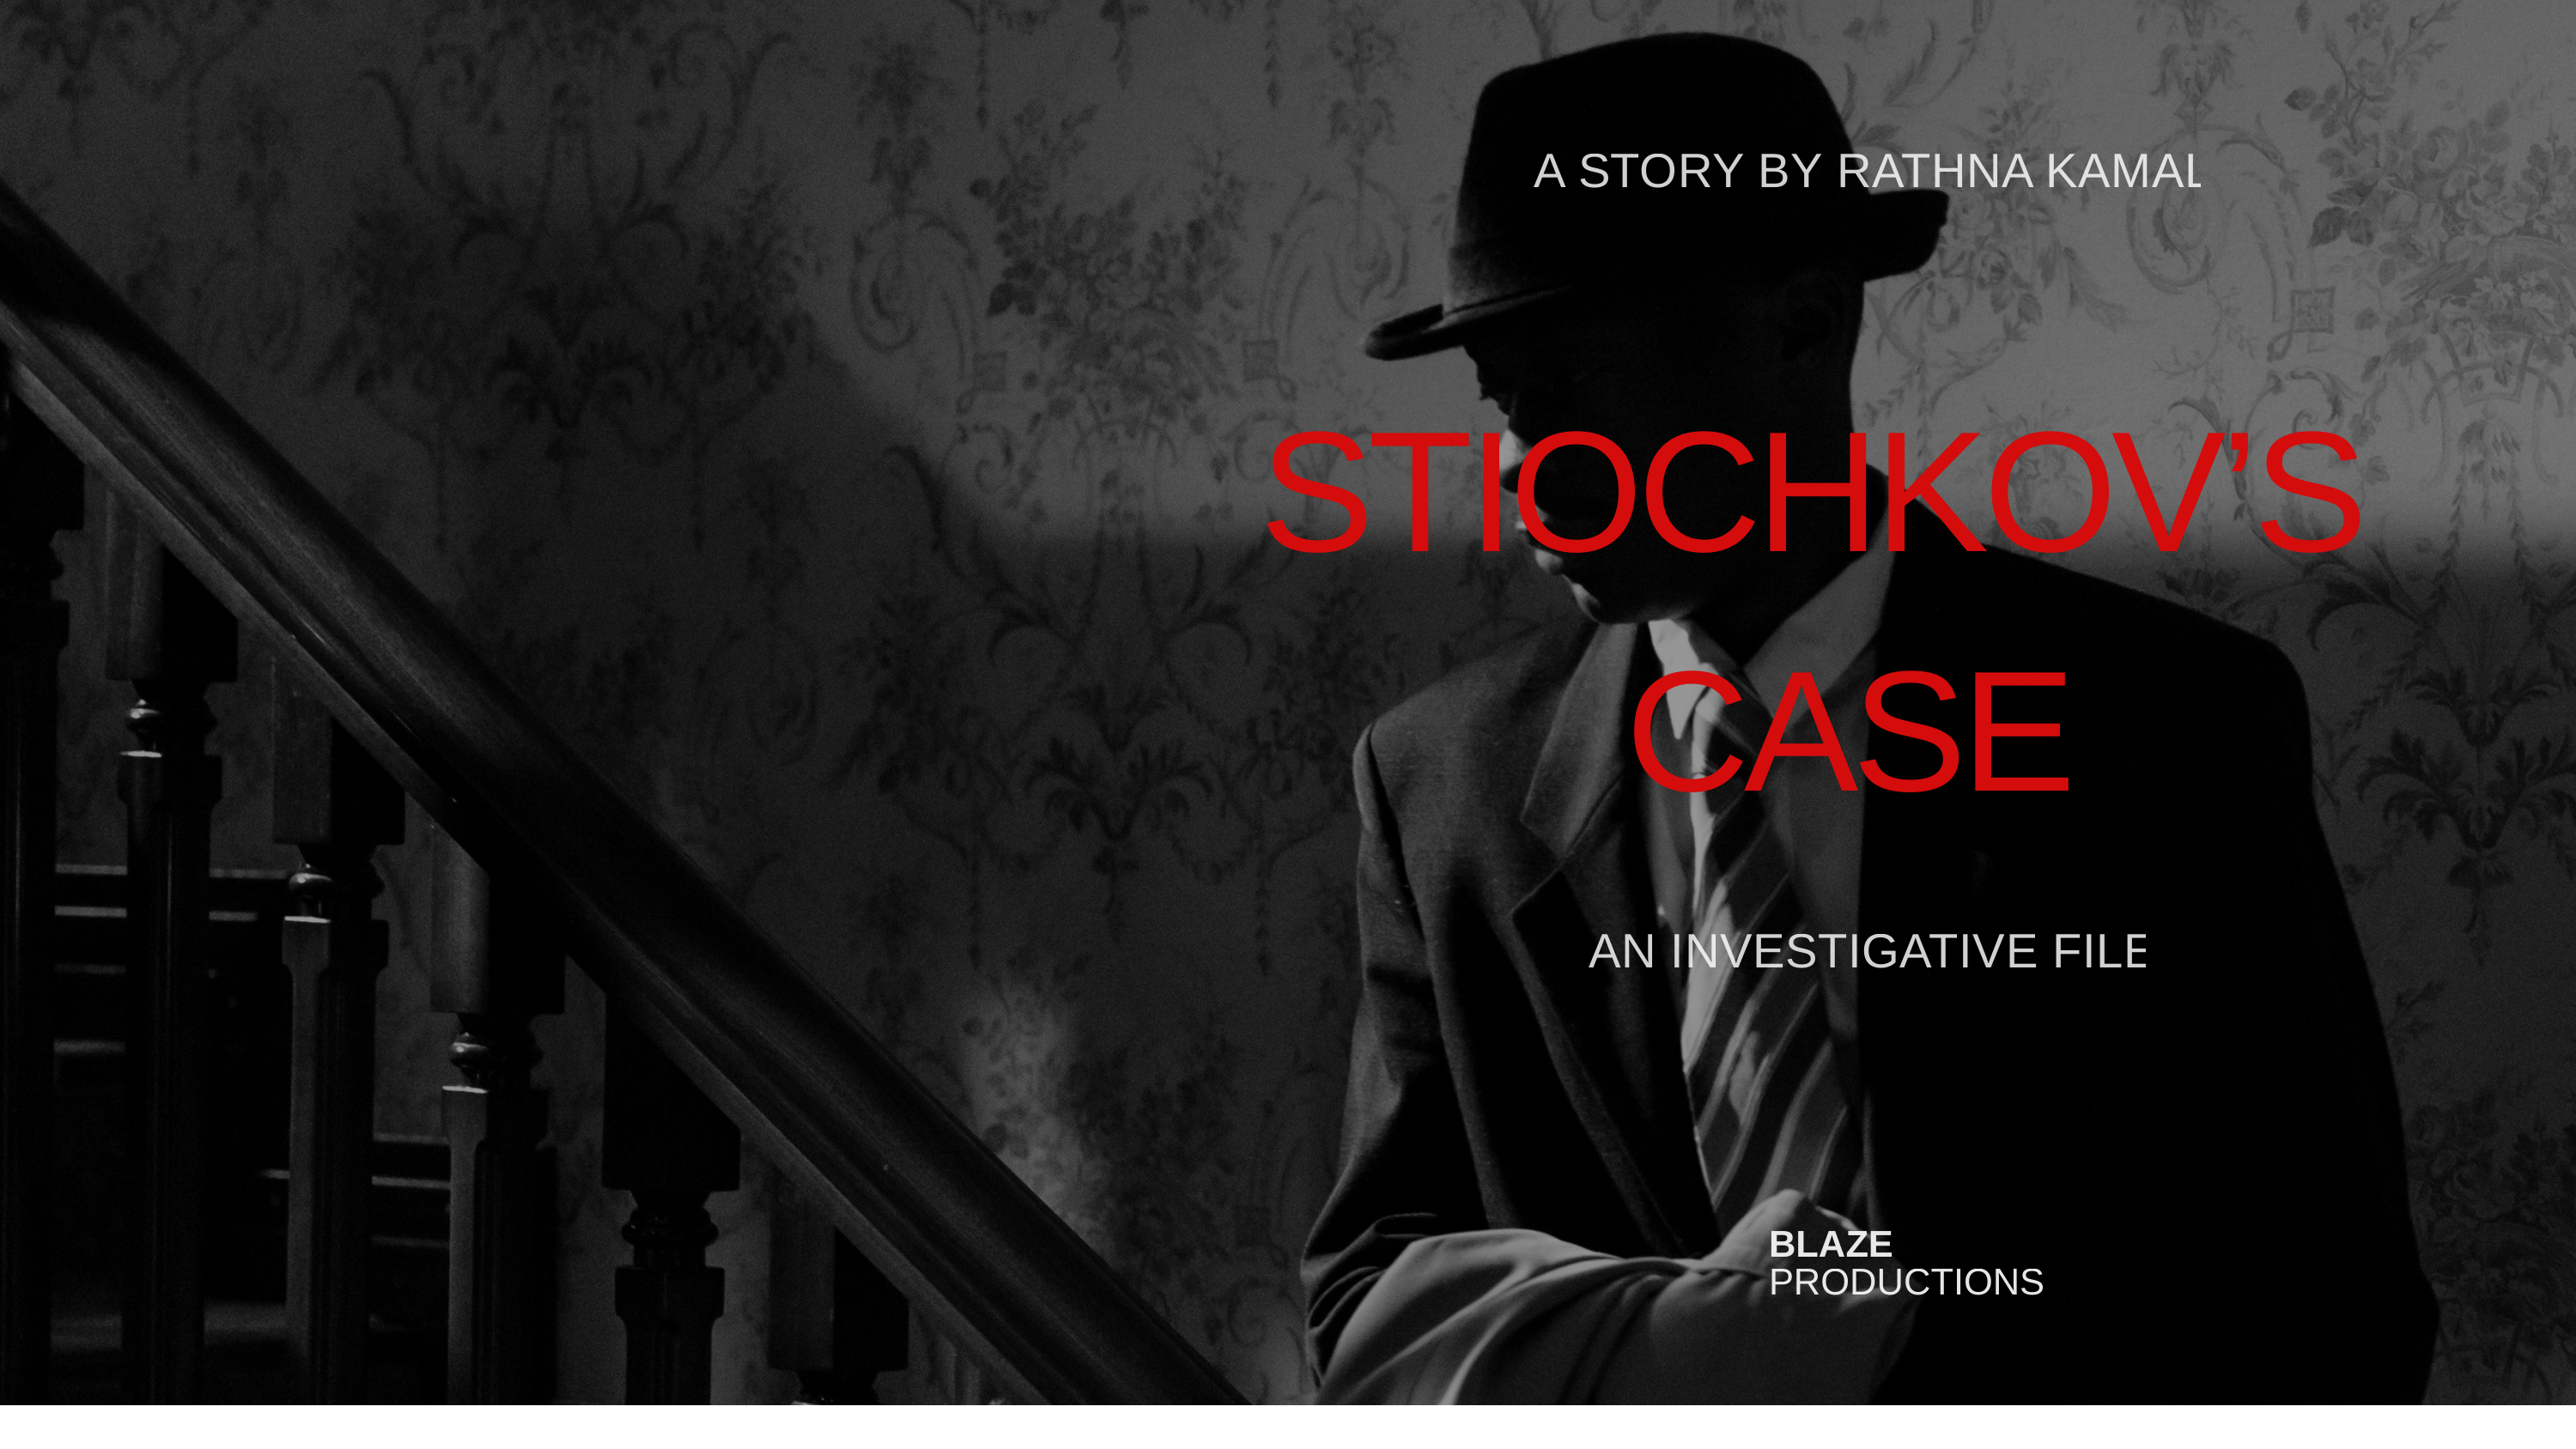

A STORY BY RATHNA KAMAL
STIOCHKOV’S
CASE
AN INVESTIGATIVE FILE
BLAZE
PRODUCTIONS